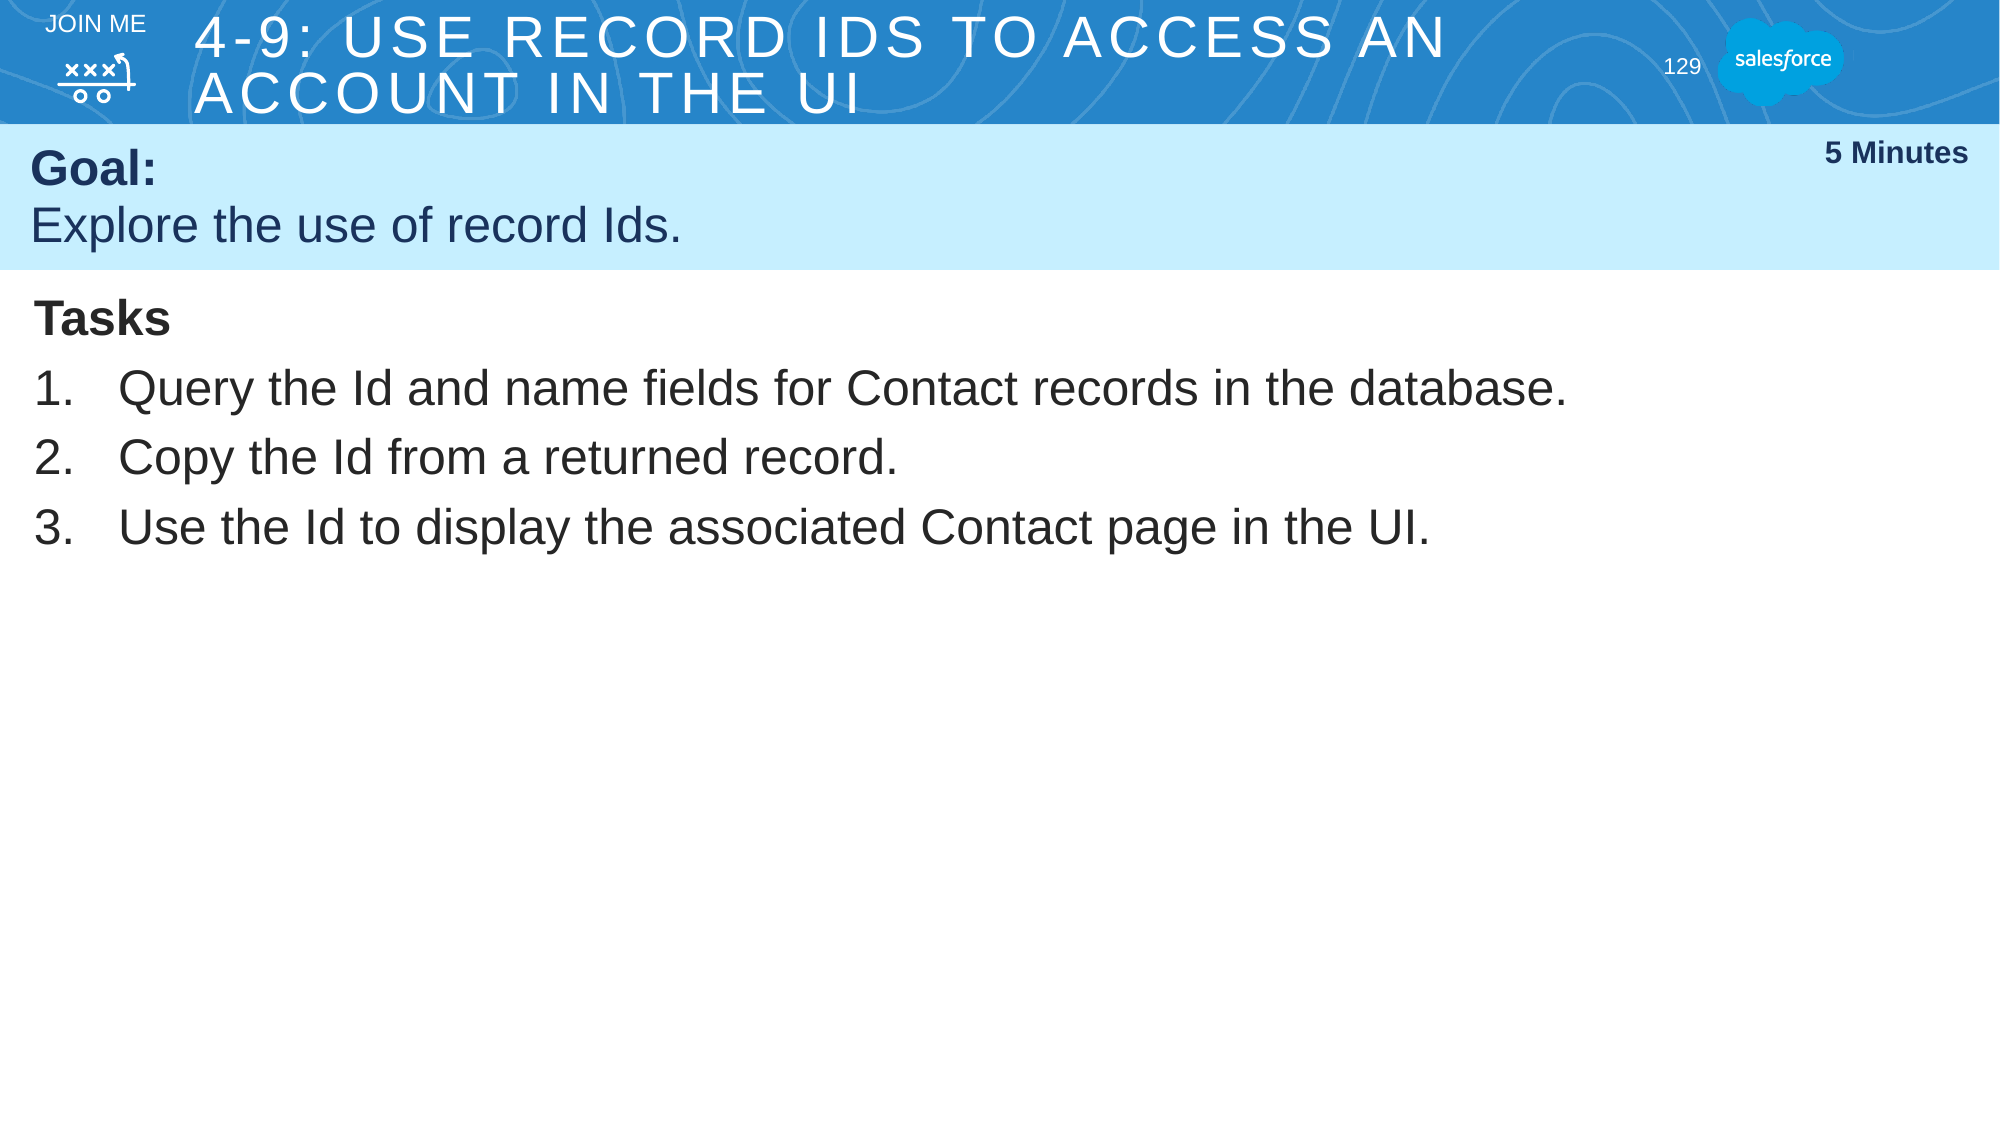

# 4-9: Use Record Ids to Access an Account in the UI
JOIN ME
129
Goal:
Explore the use of record Ids.
5 Minutes
Tasks
Query the Id and name fields for Contact records in the database.
Copy the Id from a returned record.
Use the Id to display the associated Contact page in the UI.